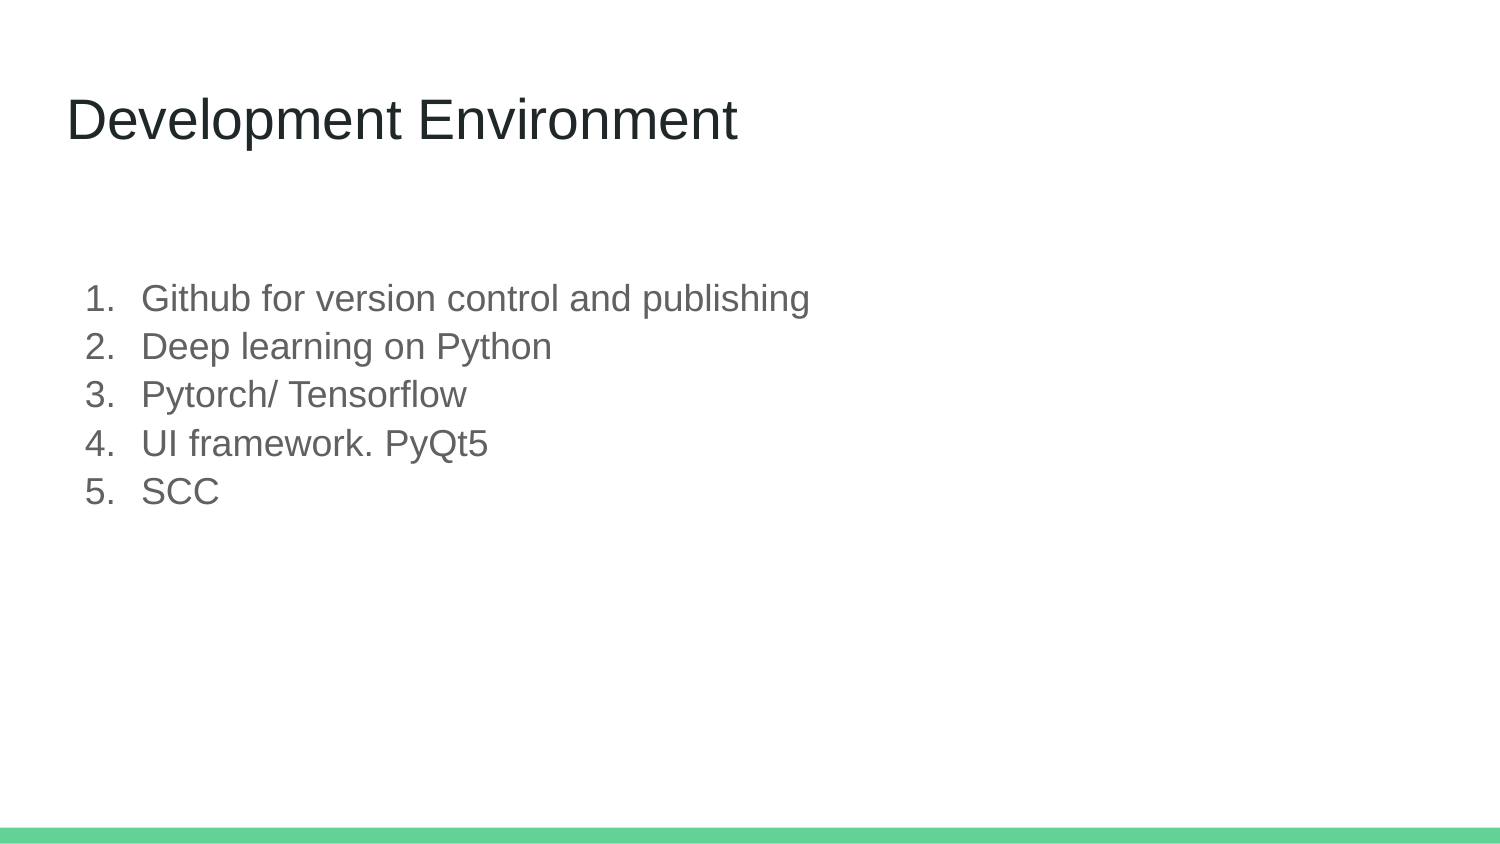

# Development Environment

Github for version control and publishing
Deep learning on Python
Pytorch/ Tensorflow
UI framework. PyQt5
SCC